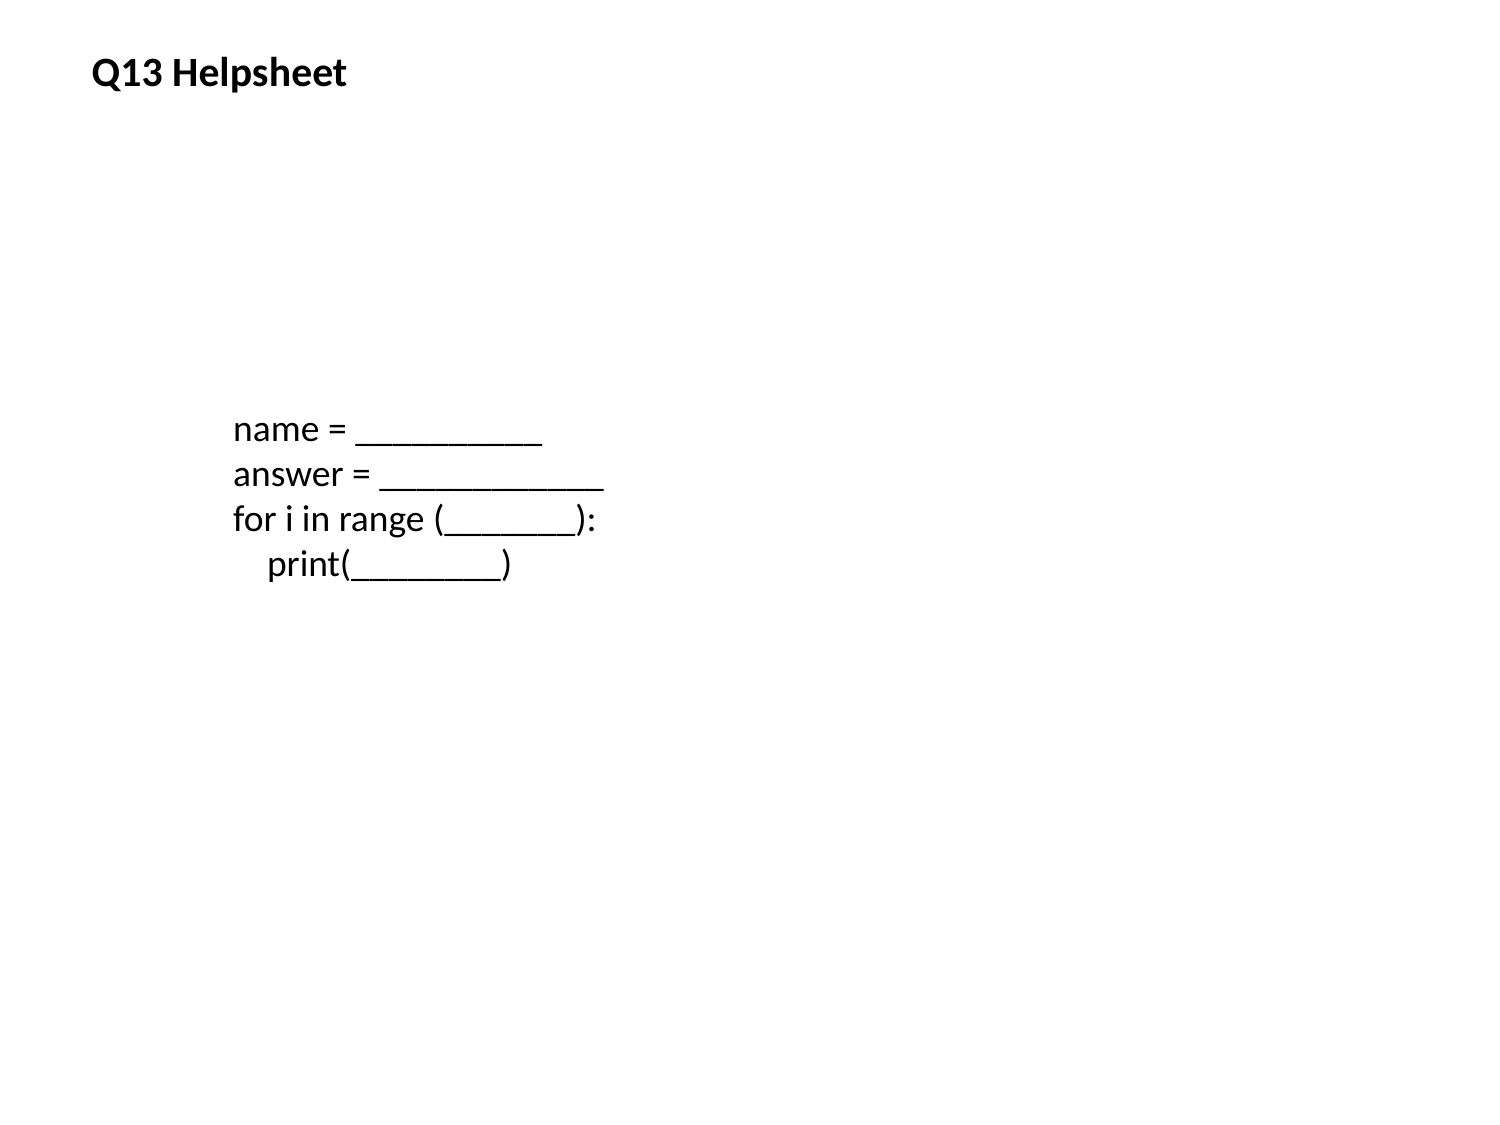

Q13 Helpsheet

name = __________
answer = ____________
for i in range (_______):
    print(________)